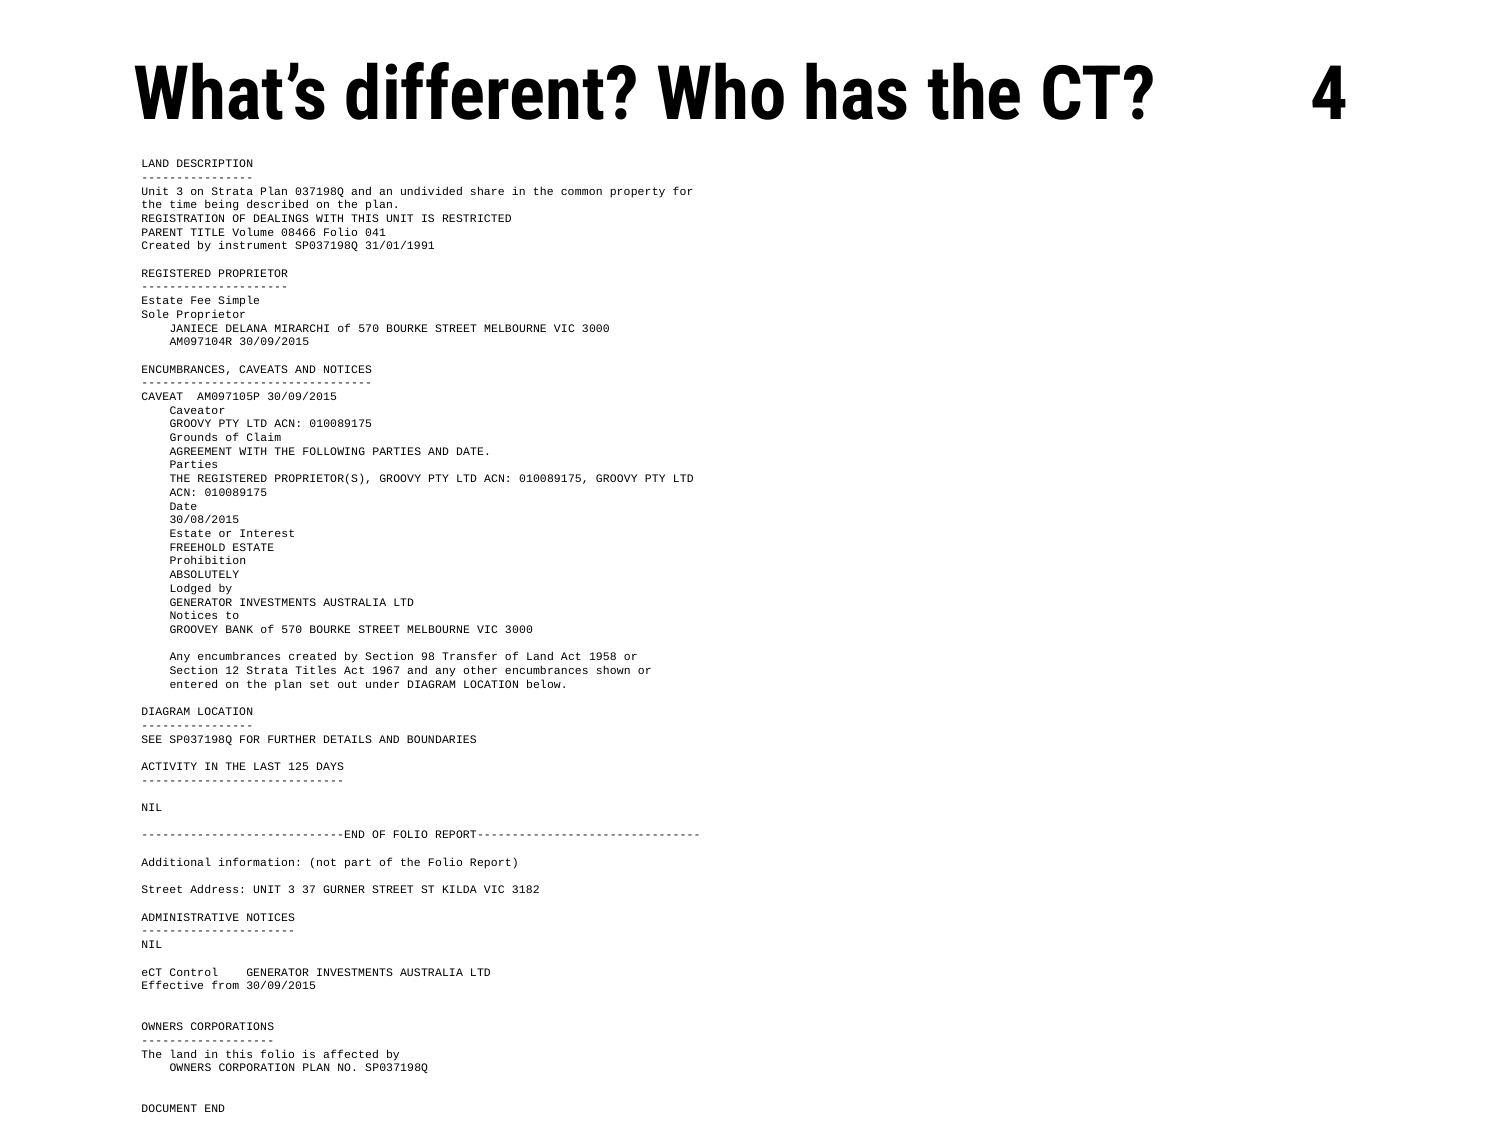

# What’s different? Who has the CT?         4
LAND DESCRIPTION
----------------
Unit 3 on Strata Plan 037198Q and an undivided share in the common property for
the time being described on the plan.
REGISTRATION OF DEALINGS WITH THIS UNIT IS RESTRICTED
PARENT TITLE Volume 08466 Folio 041
Created by instrument SP037198Q 31/01/1991

REGISTERED PROPRIETOR
---------------------
Estate Fee Simple
Sole Proprietor
    JANIECE DELANA MIRARCHI of 570 BOURKE STREET MELBOURNE VIC 3000
    AM097104R 30/09/2015

ENCUMBRANCES, CAVEATS AND NOTICES
---------------------------------
CAVEAT  AM097105P 30/09/2015
    Caveator
    GROOVY PTY LTD ACN: 010089175
    Grounds of Claim
    AGREEMENT WITH THE FOLLOWING PARTIES AND DATE.
    Parties
    THE REGISTERED PROPRIETOR(S), GROOVY PTY LTD ACN: 010089175, GROOVY PTY LTD
    ACN: 010089175
    Date
    30/08/2015
    Estate or Interest
    FREEHOLD ESTATE
    Prohibition
    ABSOLUTELY
    Lodged by
    GENERATOR INVESTMENTS AUSTRALIA LTD
    Notices to
    GROOVEY BANK of 570 BOURKE STREET MELBOURNE VIC 3000

    Any encumbrances created by Section 98 Transfer of Land Act 1958 or
    Section 12 Strata Titles Act 1967 and any other encumbrances shown or
    entered on the plan set out under DIAGRAM LOCATION below.

DIAGRAM LOCATION
----------------
SEE SP037198Q FOR FURTHER DETAILS AND BOUNDARIES

ACTIVITY IN THE LAST 125 DAYS
-----------------------------

NIL

-----------------------------END OF FOLIO REPORT--------------------------------

Additional information: (not part of the Folio Report)

Street Address: UNIT 3 37 GURNER STREET ST KILDA VIC 3182

ADMINISTRATIVE NOTICES
----------------------
NIL

eCT Control    GENERATOR INVESTMENTS AUSTRALIA LTD
Effective from 30/09/2015

OWNERS CORPORATIONS
-------------------
The land in this folio is affected by
    OWNERS CORPORATION PLAN NO. SP037198Q

DOCUMENT END